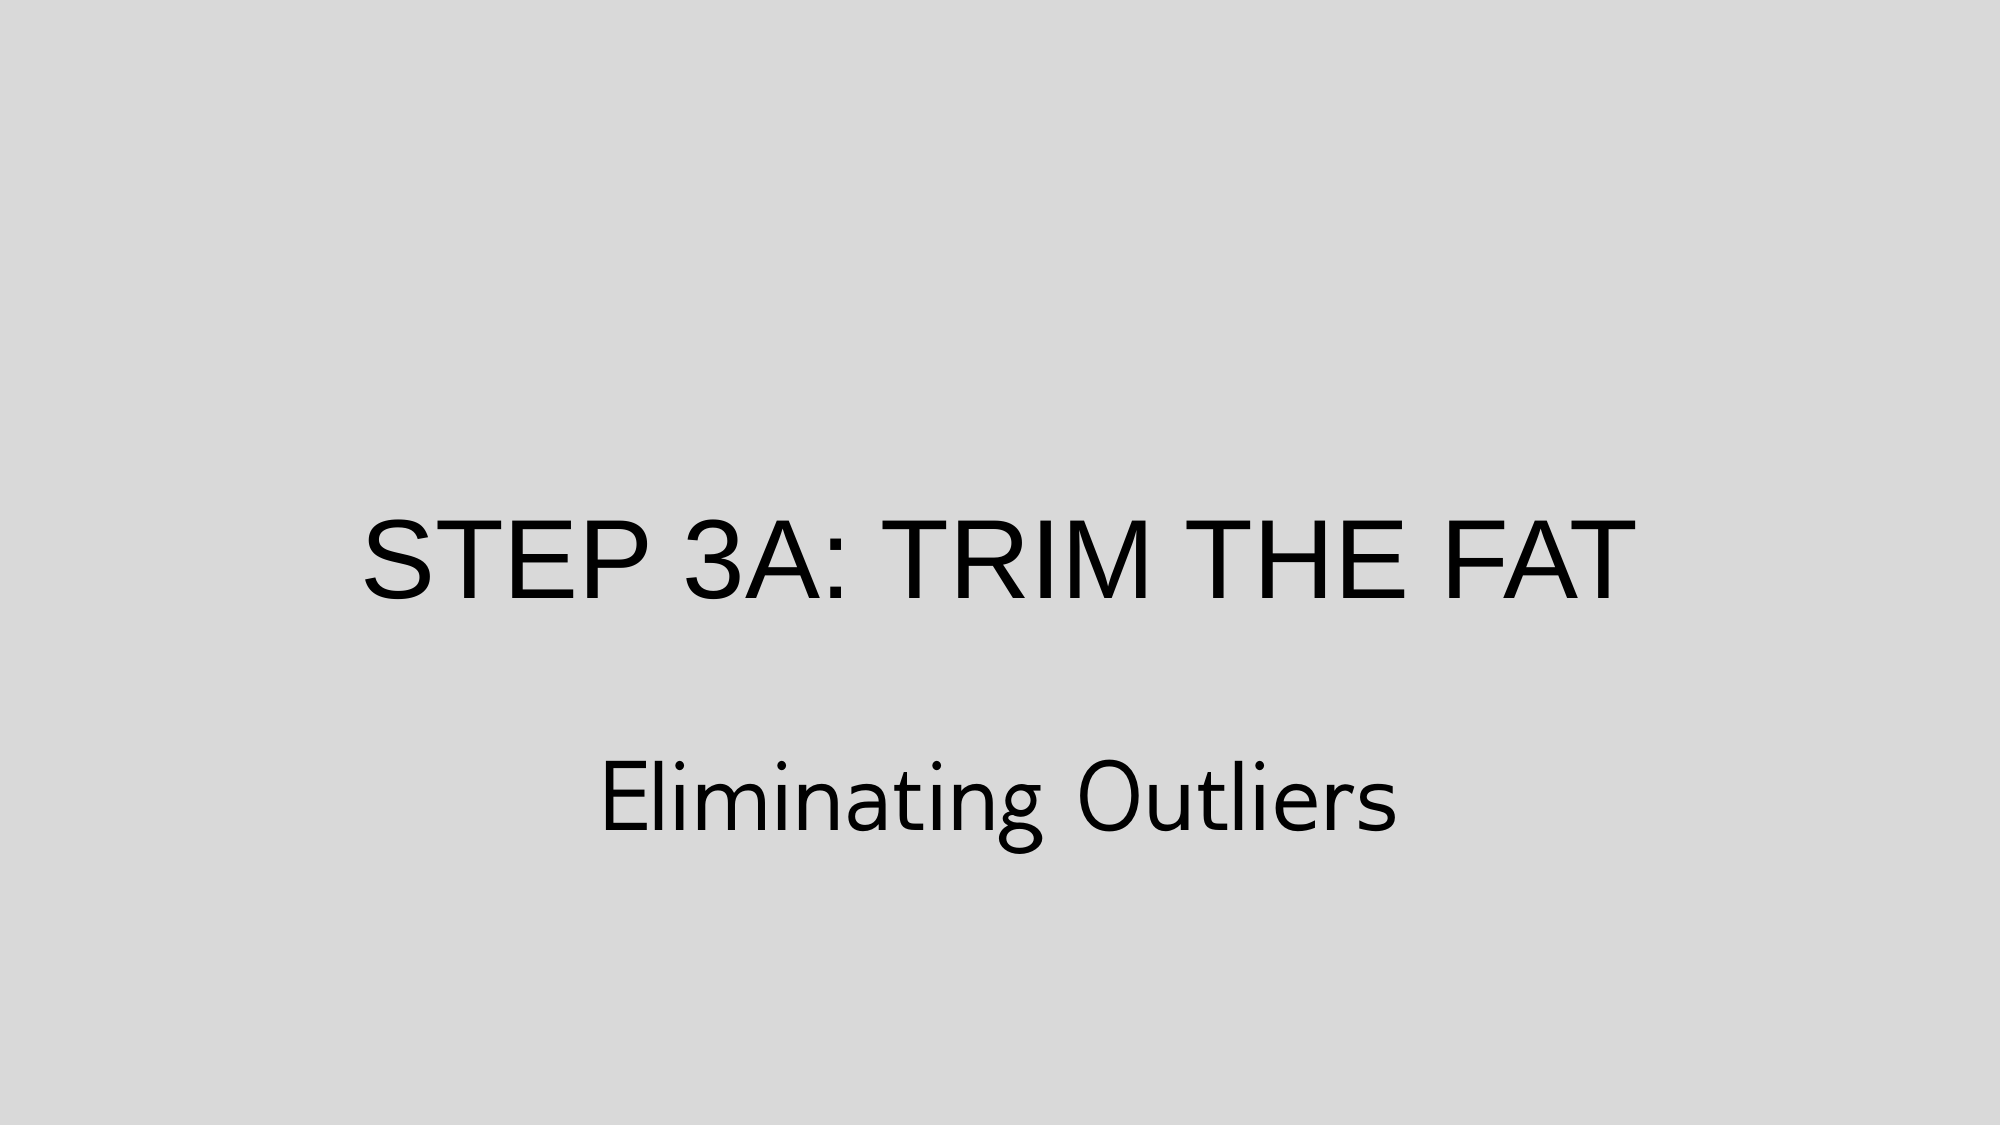

# Step 3a: Trim the Fat
Eliminating Outliers